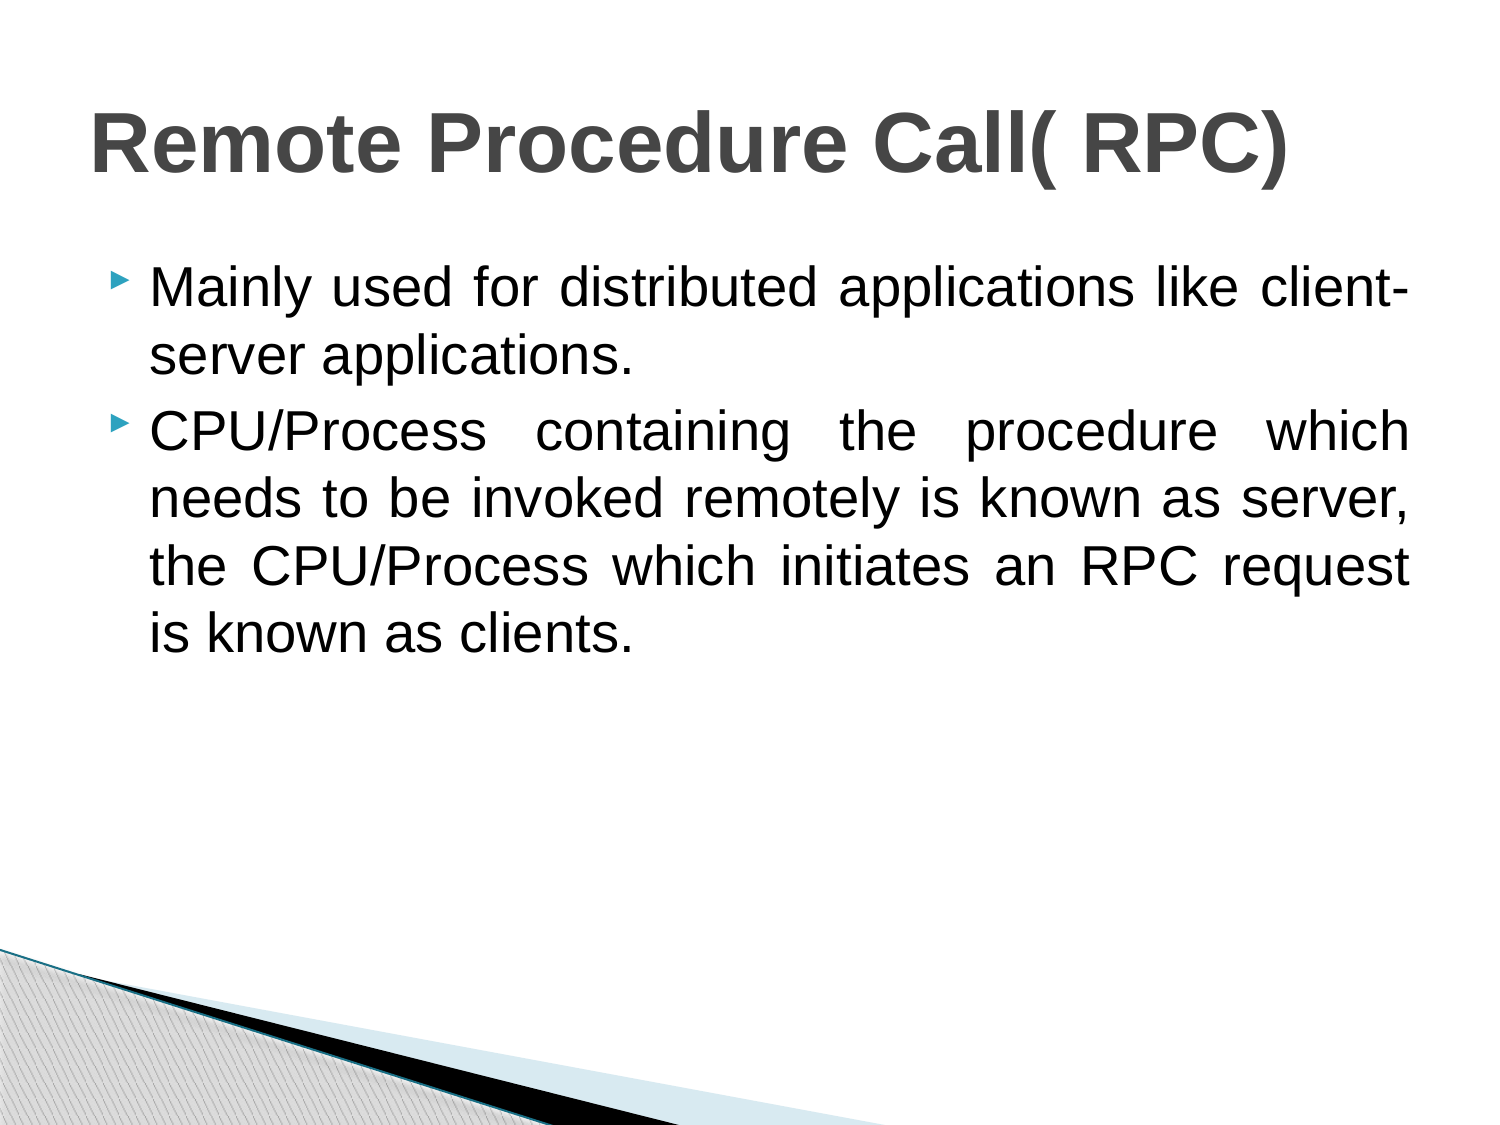

# Remote Procedure Call( RPC)
Mainly used for distributed applications like client-server applications.
CPU/Process containing the procedure which needs to be invoked remotely is known as server, the CPU/Process which initiates an RPC request is known as clients.